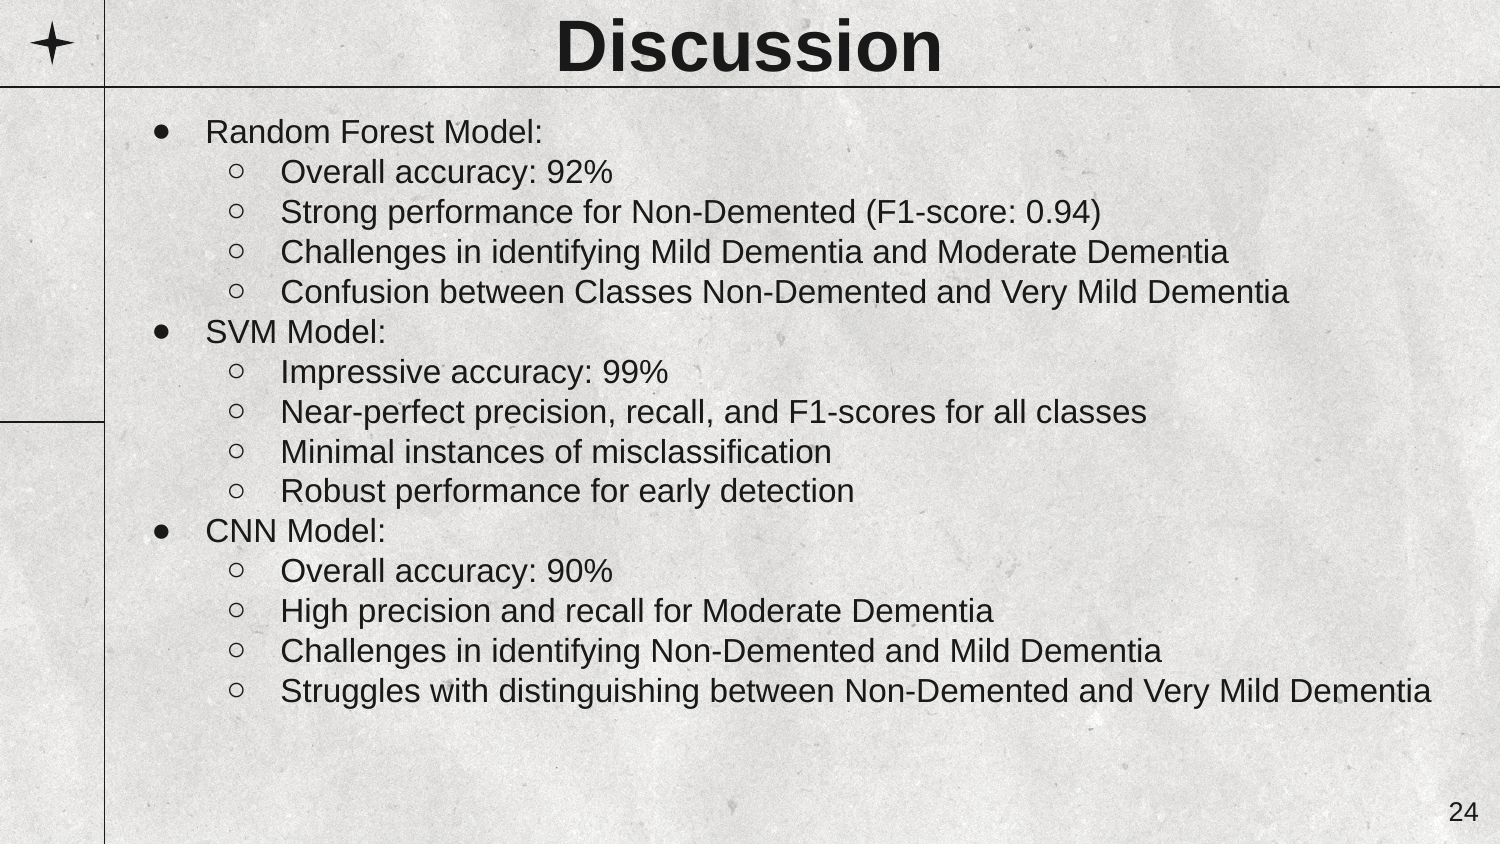

Discussion
Random Forest Model:
Overall accuracy: 92%
Strong performance for Non-Demented (F1-score: 0.94)
Challenges in identifying Mild Dementia and Moderate Dementia
Confusion between Classes Non-Demented and Very Mild Dementia
SVM Model:
Impressive accuracy: 99%
Near-perfect precision, recall, and F1-scores for all classes
Minimal instances of misclassification
Robust performance for early detection
CNN Model:
Overall accuracy: 90%
High precision and recall for Moderate Dementia
Challenges in identifying Non-Demented and Mild Dementia
Struggles with distinguishing between Non-Demented and Very Mild Dementia

24